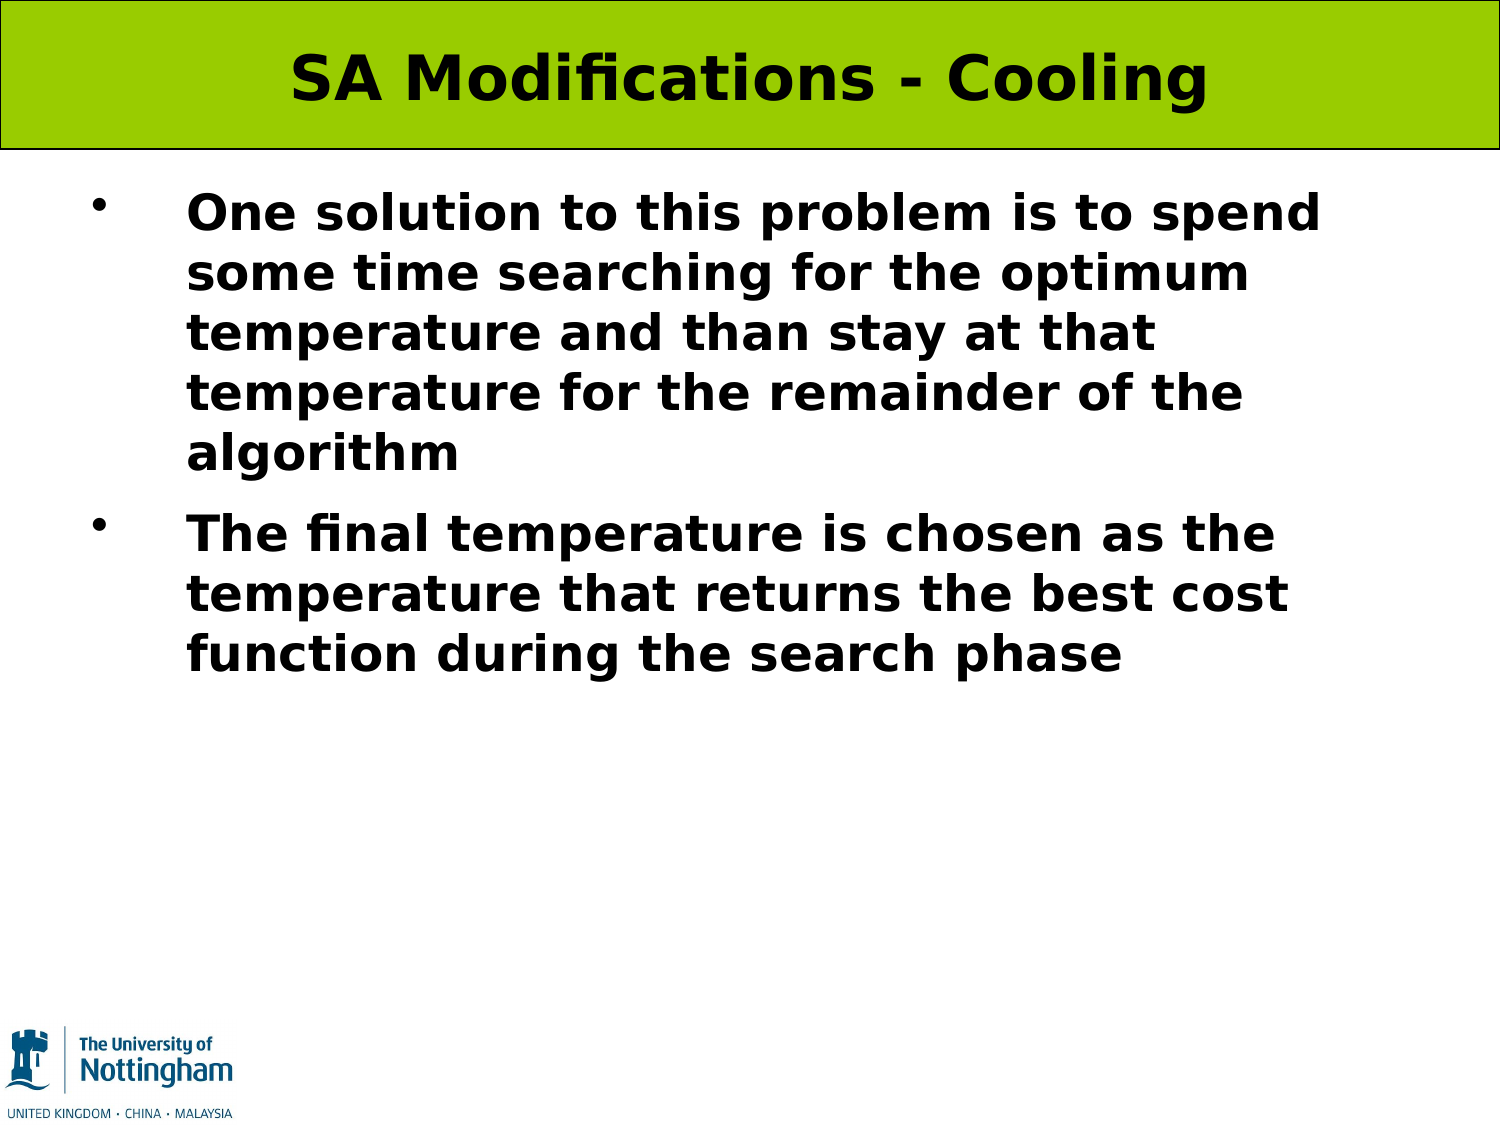

# SA Modifications - Cooling
One solution to this problem is to spend some time searching for the optimum temperature and than stay at that temperature for the remainder of the algorithm
The final temperature is chosen as the temperature that returns the best cost function during the search phase